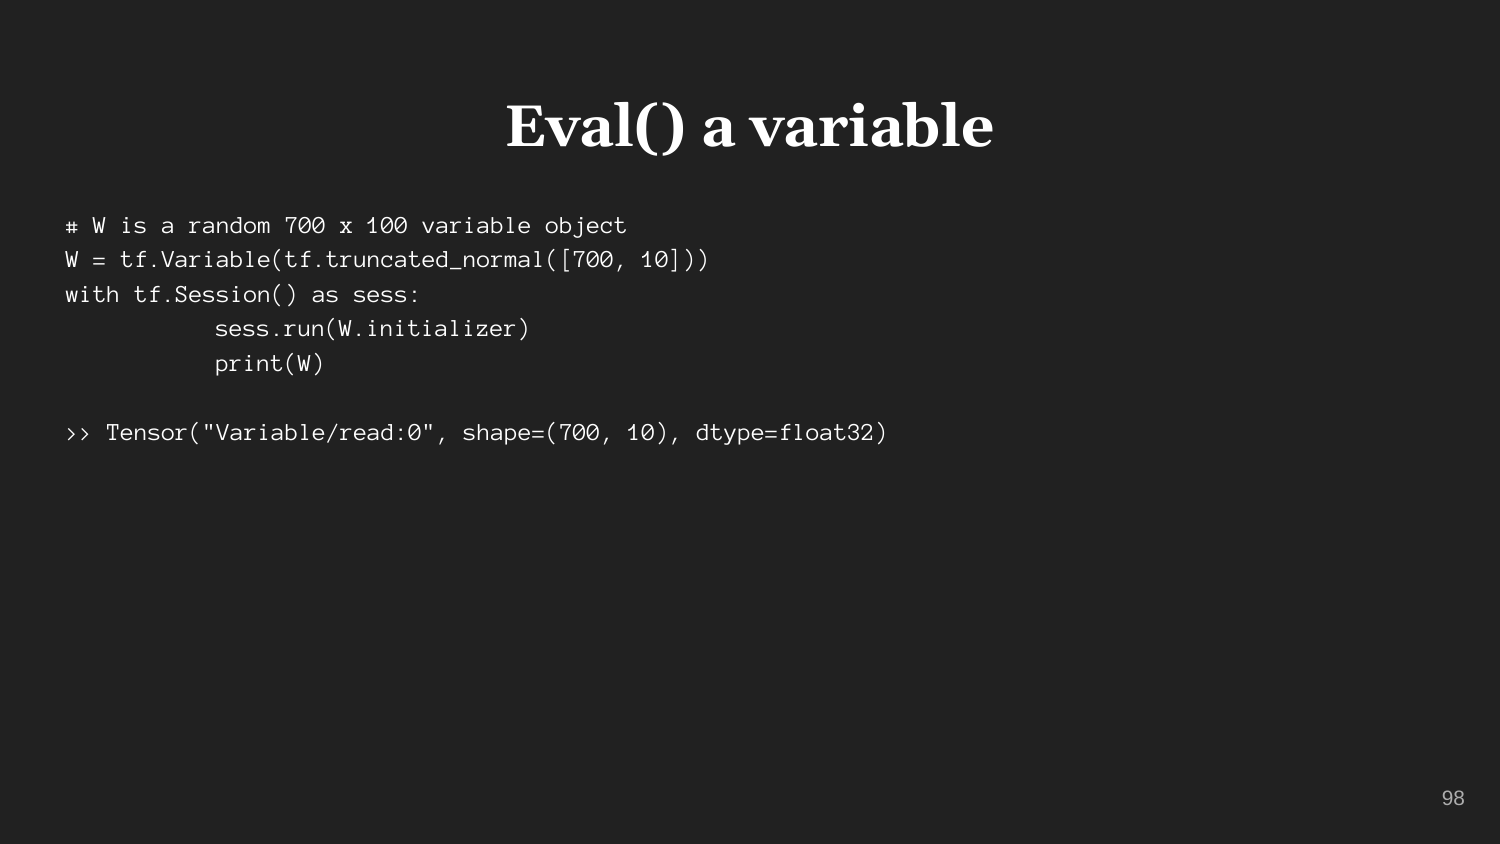

# Eval() a variable
# W is a random 700 x 100 variable object
W = tf.Variable(tf.truncated_normal([700, 10]))
with tf.Session() as sess:
	sess.run(W.initializer)
	print(W)

>> Tensor("Variable/read:0", shape=(700, 10), dtype=float32)
98